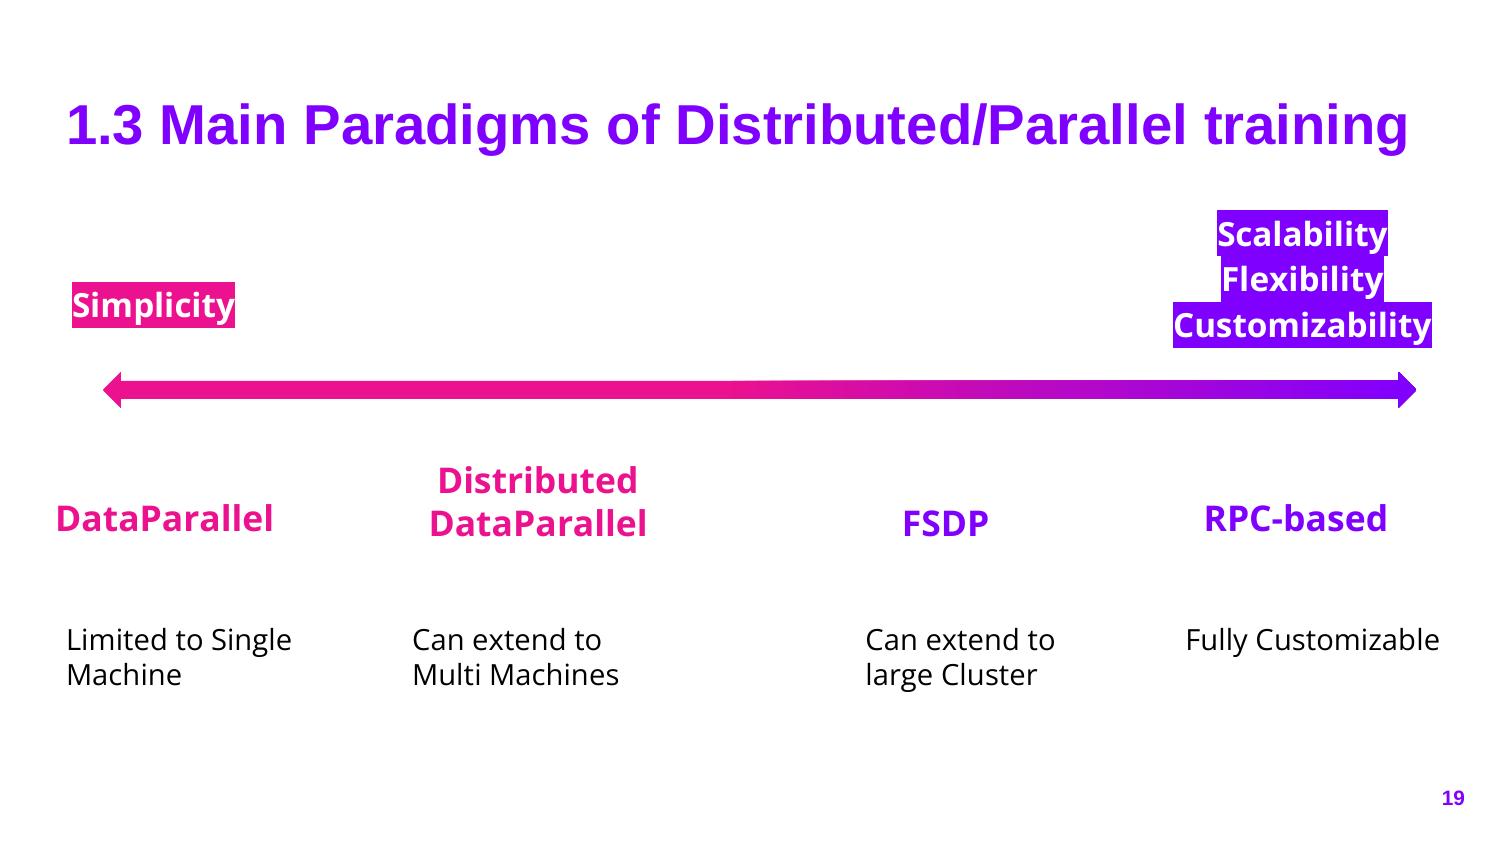

# 1.3 Main Paradigms of Distributed/Parallel training
Scalability
Flexibility Customizability
Simplicity

Distributed
DataParallel
DataParallel
RPC-based
FSDP
Limited to Single Machine
Can extend to Multi Machines
Can extend to large Cluster
Fully Customizable
19